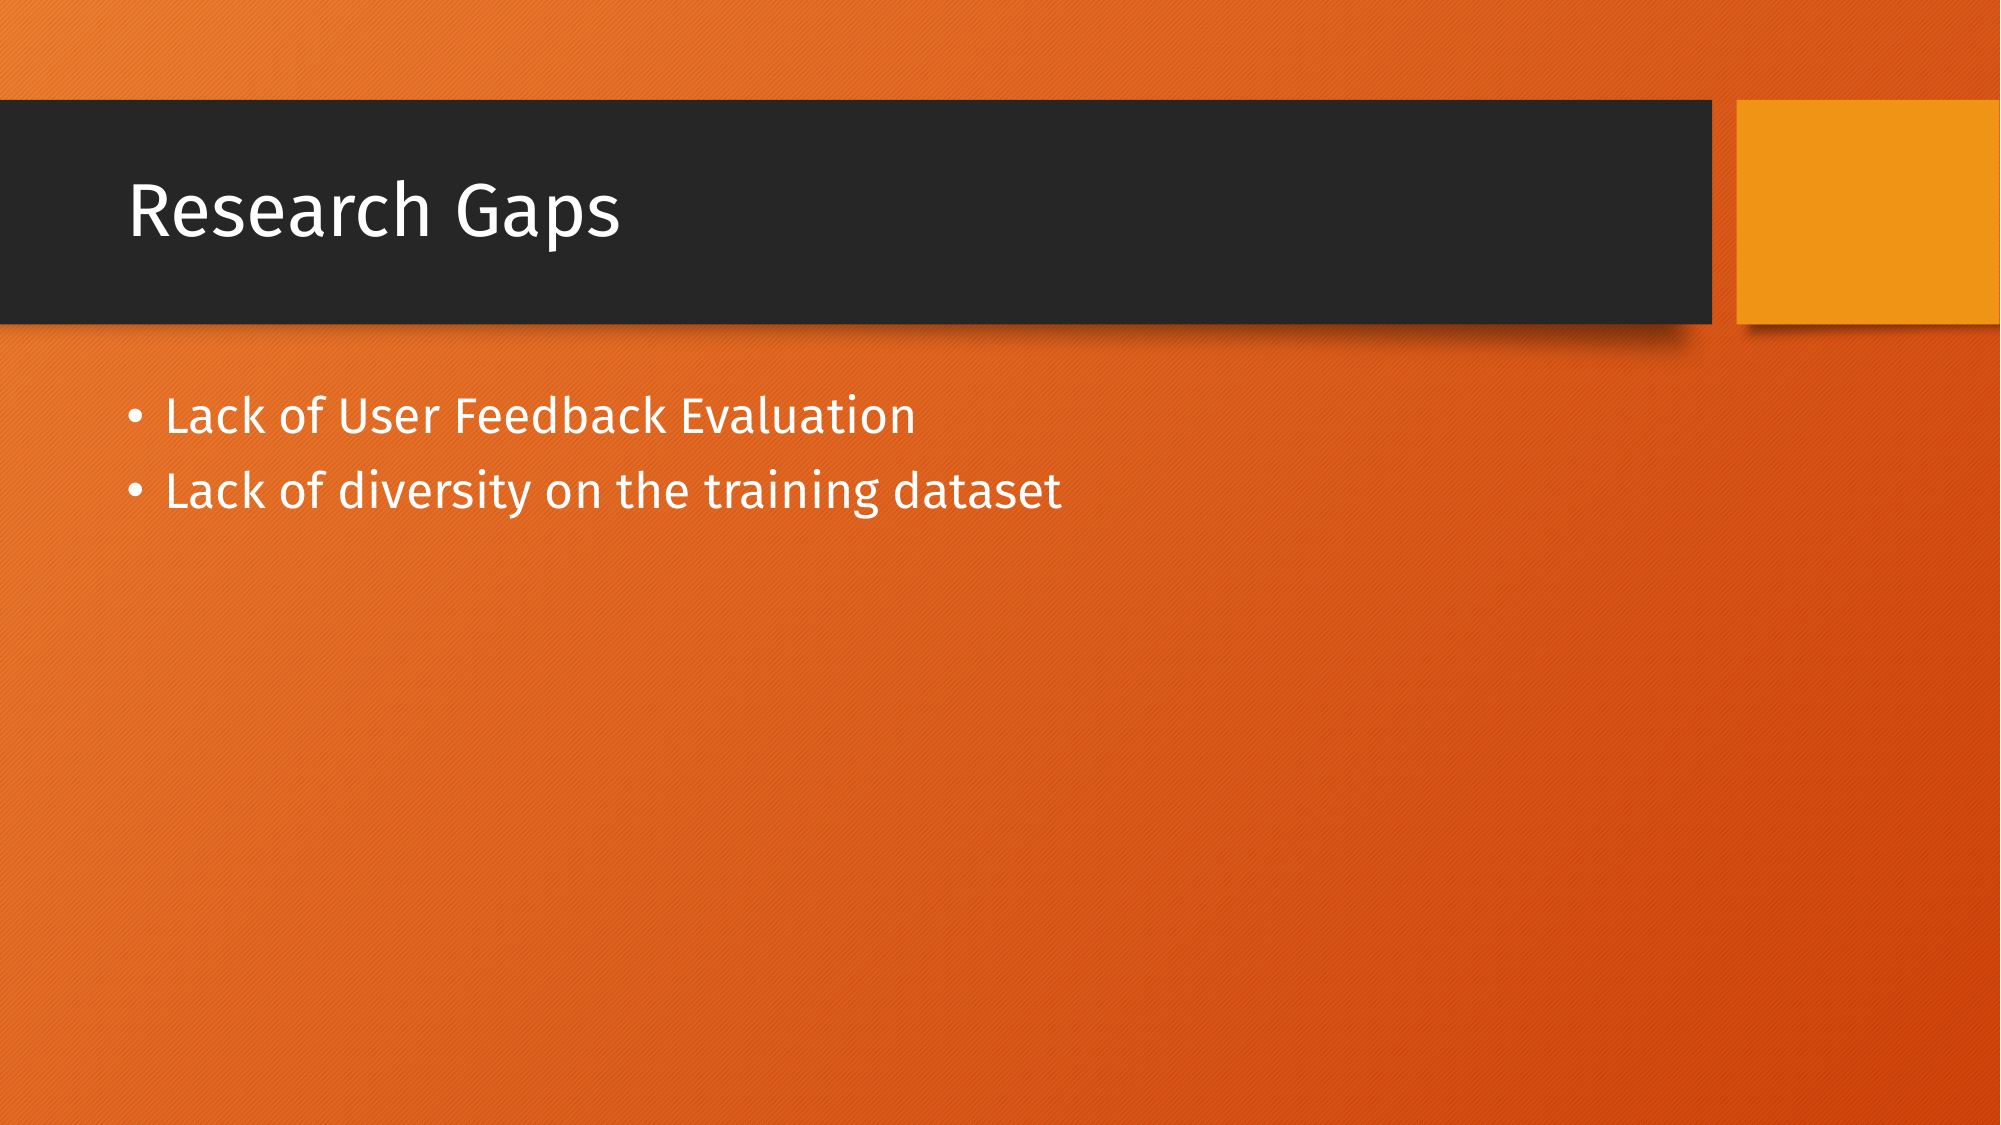

# Research Gaps
Lack of User Feedback Evaluation
Lack of diversity on the training dataset